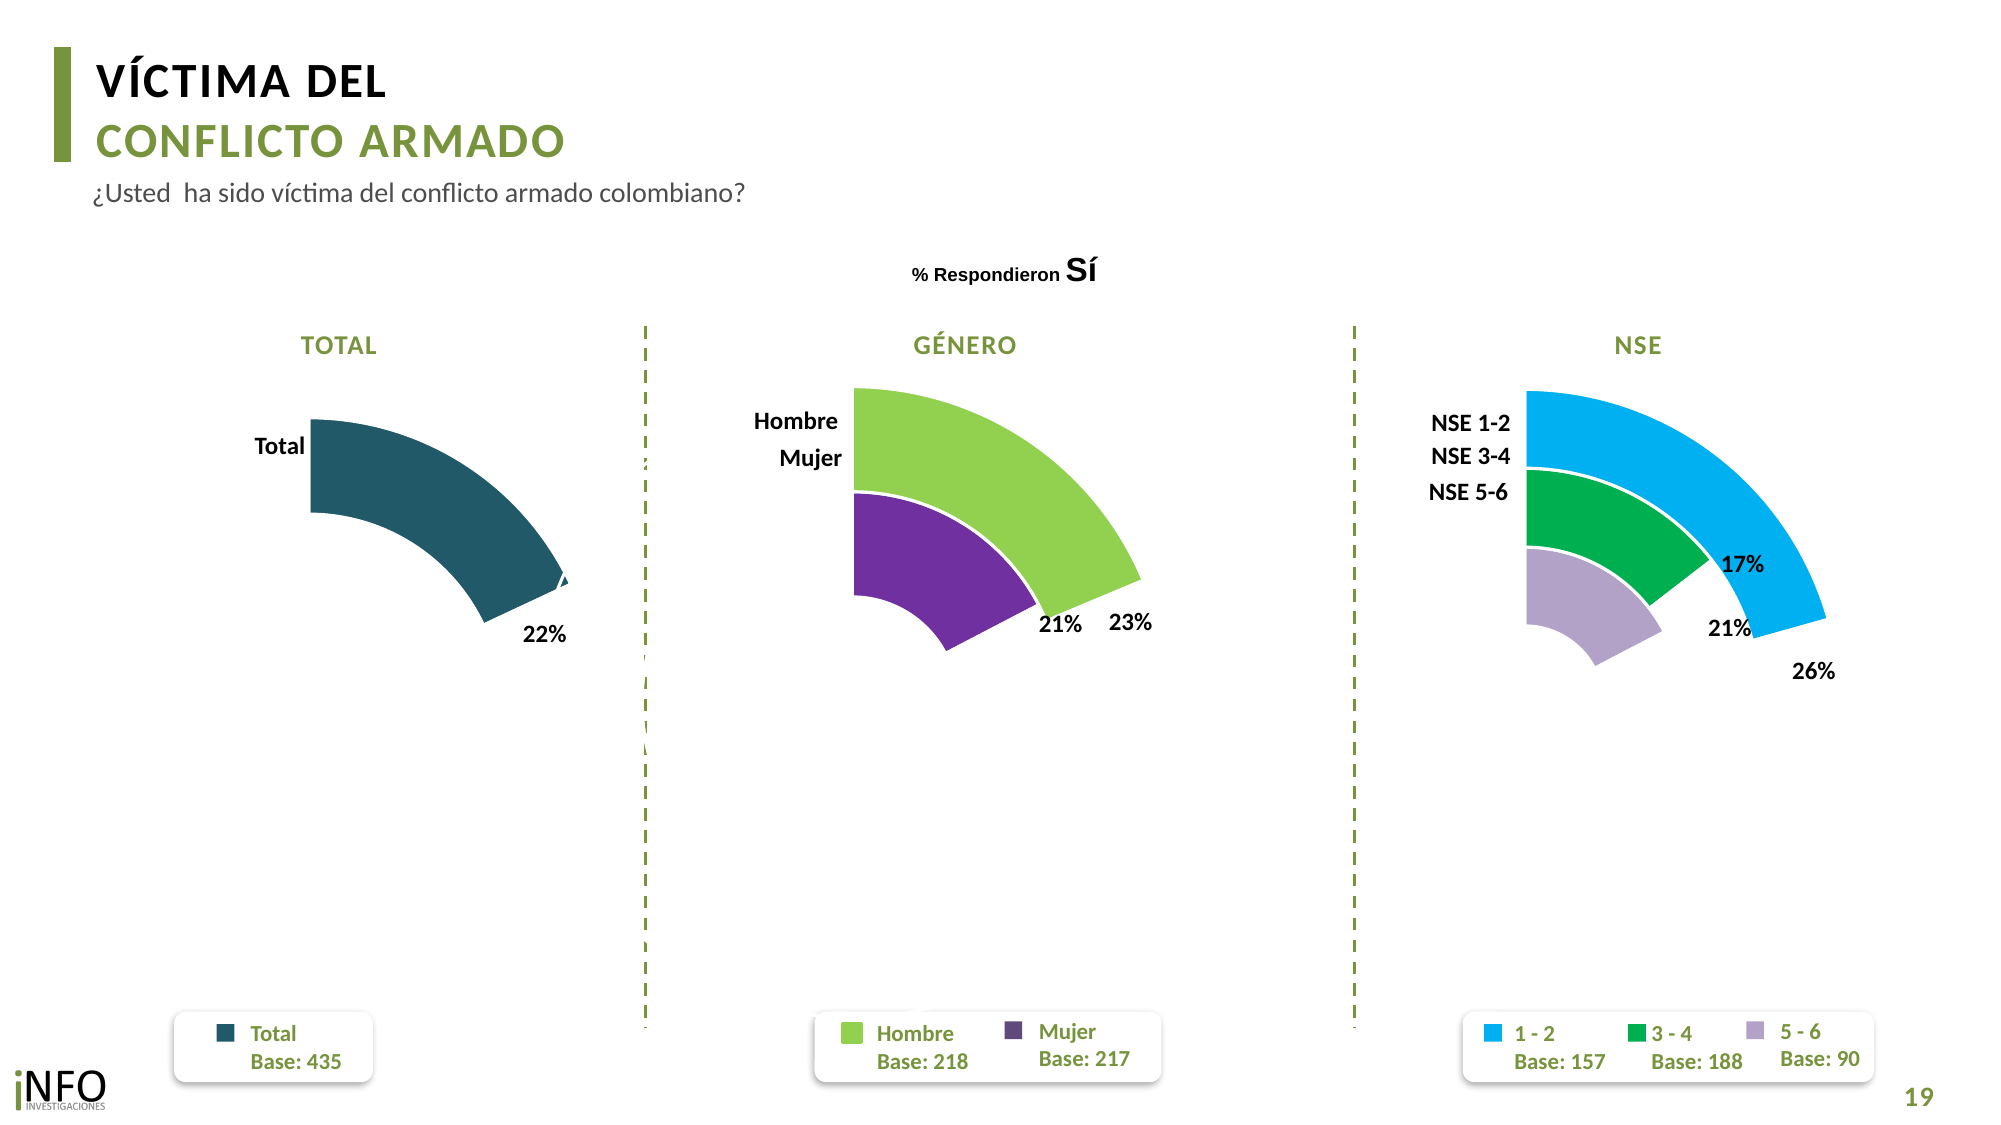

VÍCTIMA DEL
CONFLICTO ARMADO

¿Usted  ha sido víctima del conflicto armado colombiano?
% Respondieron Sí
TOTAL
GÉNERO
NSE

### Chart

| Category | Mujer | Hombre |
|---|---|---|
| One | 0.21 | 0.23 |
| Two | 1.0 | 1.0 |
Hombre
Mujer

### Chart

| Category | NSE 5-6 | NSE 3-4 | NSE 1-2 |
|---|---|---|---|
| One | 0.21 | 0.17 | 0.26 |
| Two | 1.0 | 1.0 | 1.0 |
NSE 1-2
NSE 3-4

### Chart

| Category | Columna7 | Total |
|---|---|---|
| One | None | 0.22 |
| Two | None | 1.0 |
Total
NSE 5-6
17%
23%
21%
21%
22%
26%
Mujer
Base: 217

Hombre
Base: 218

5 - 6
Base: 90

1 - 2
Base: 157
3 - 4
Base: 188

Total
Base: 435

19